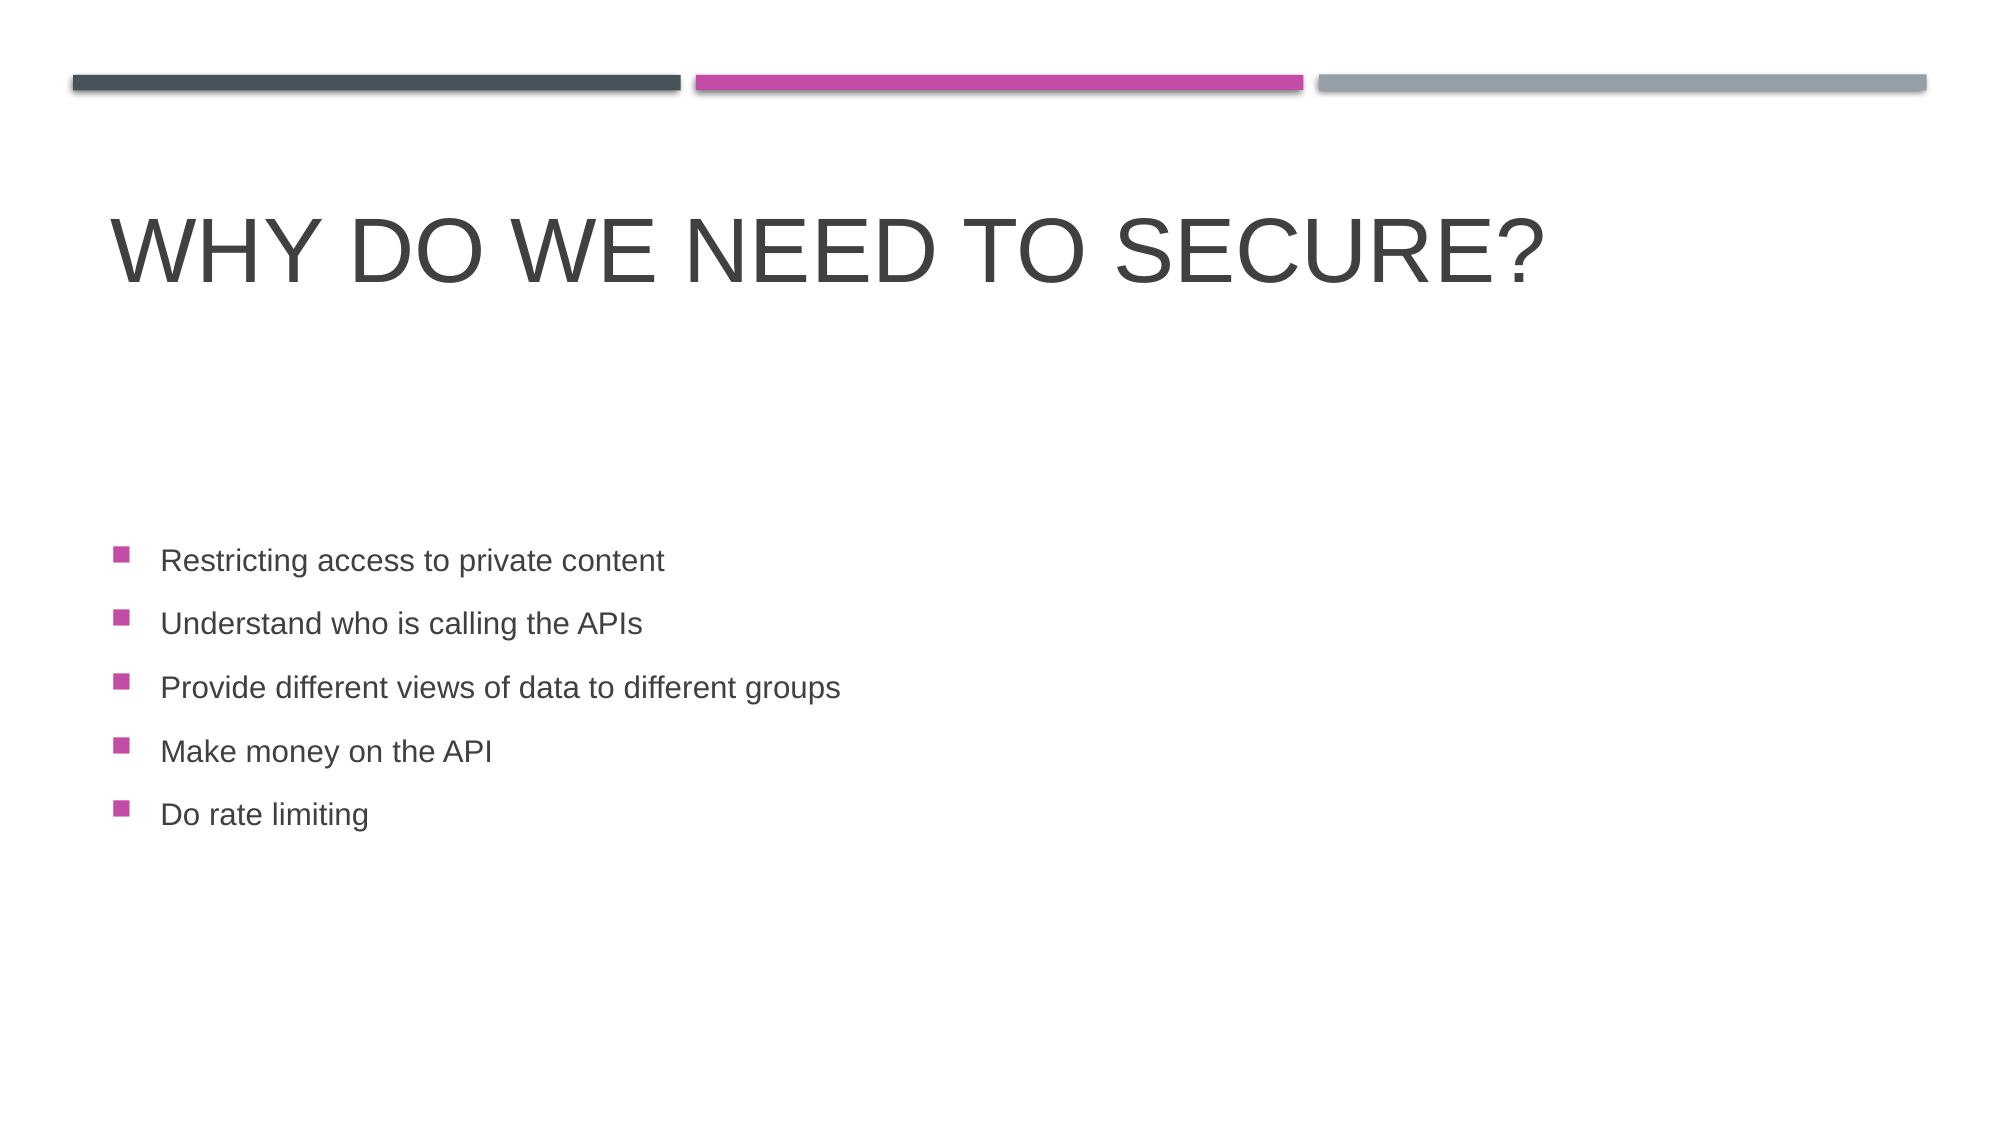

# Why do we need to secure?
Restricting access to private content
Understand who is calling the APIs
Provide different views of data to different groups
Make money on the API
Do rate limiting